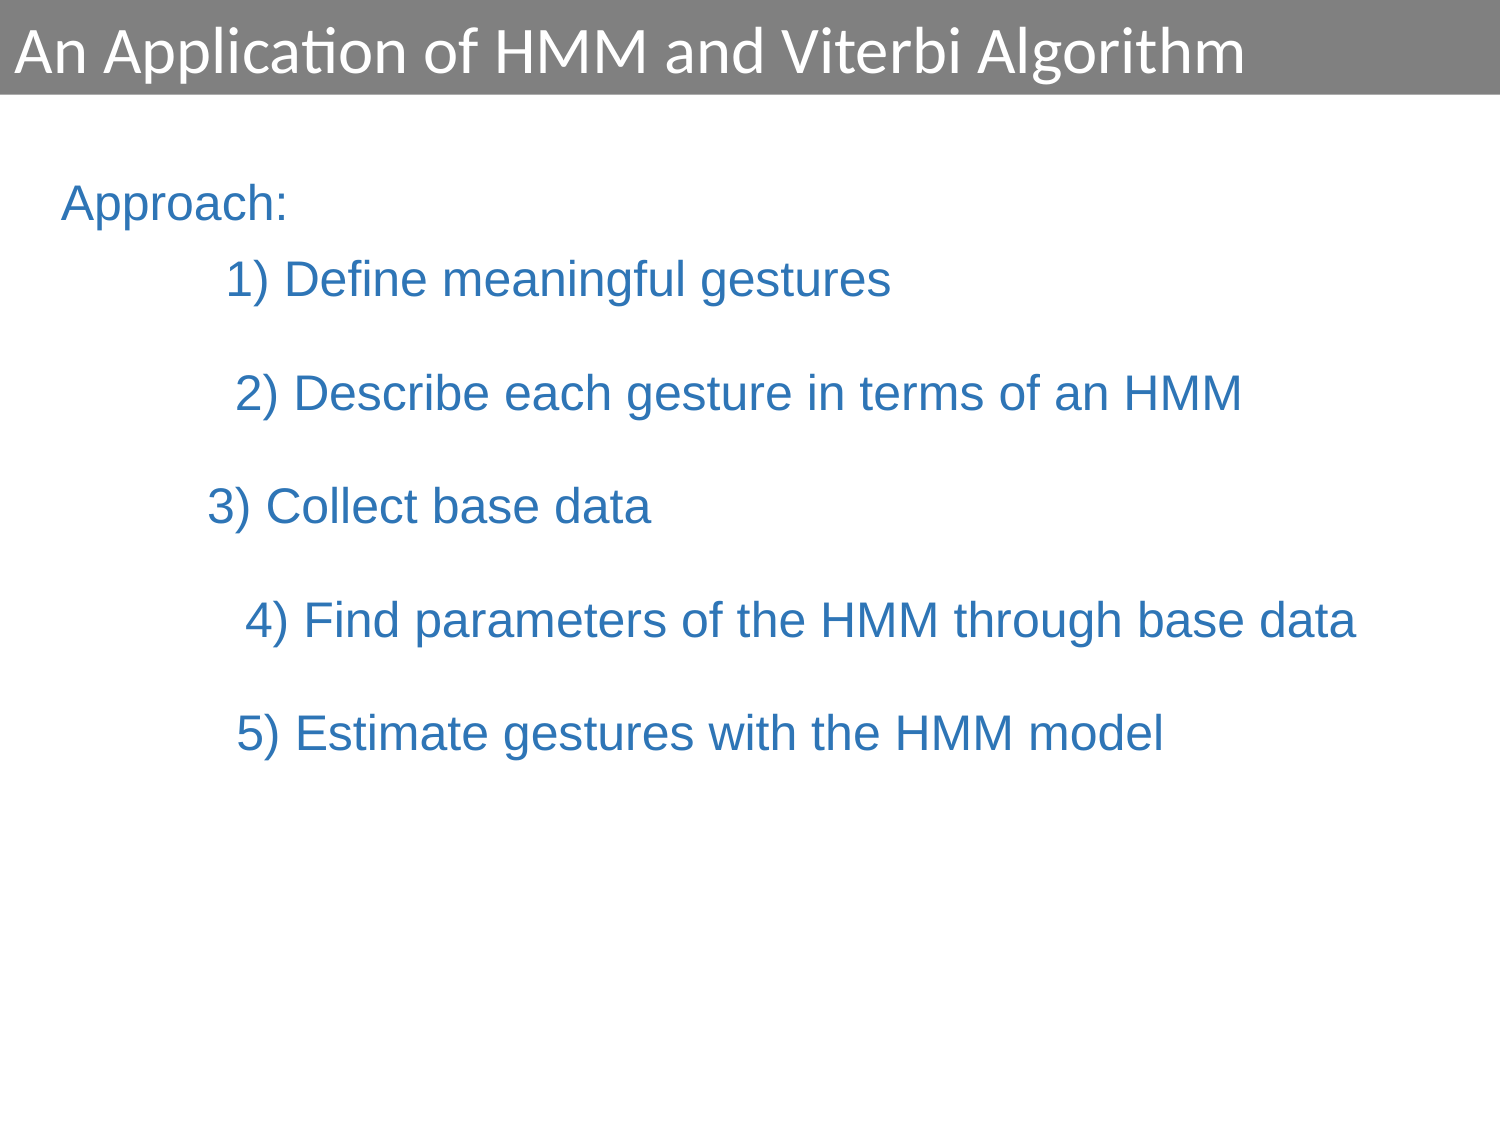

An Application of HMM and Viterbi Algorithm
Approach:
1) Define meaningful gestures
2) Describe each gesture in terms of an HMM
3) Collect base data
4) Find parameters of the HMM through base data
5) Estimate gestures with the HMM model